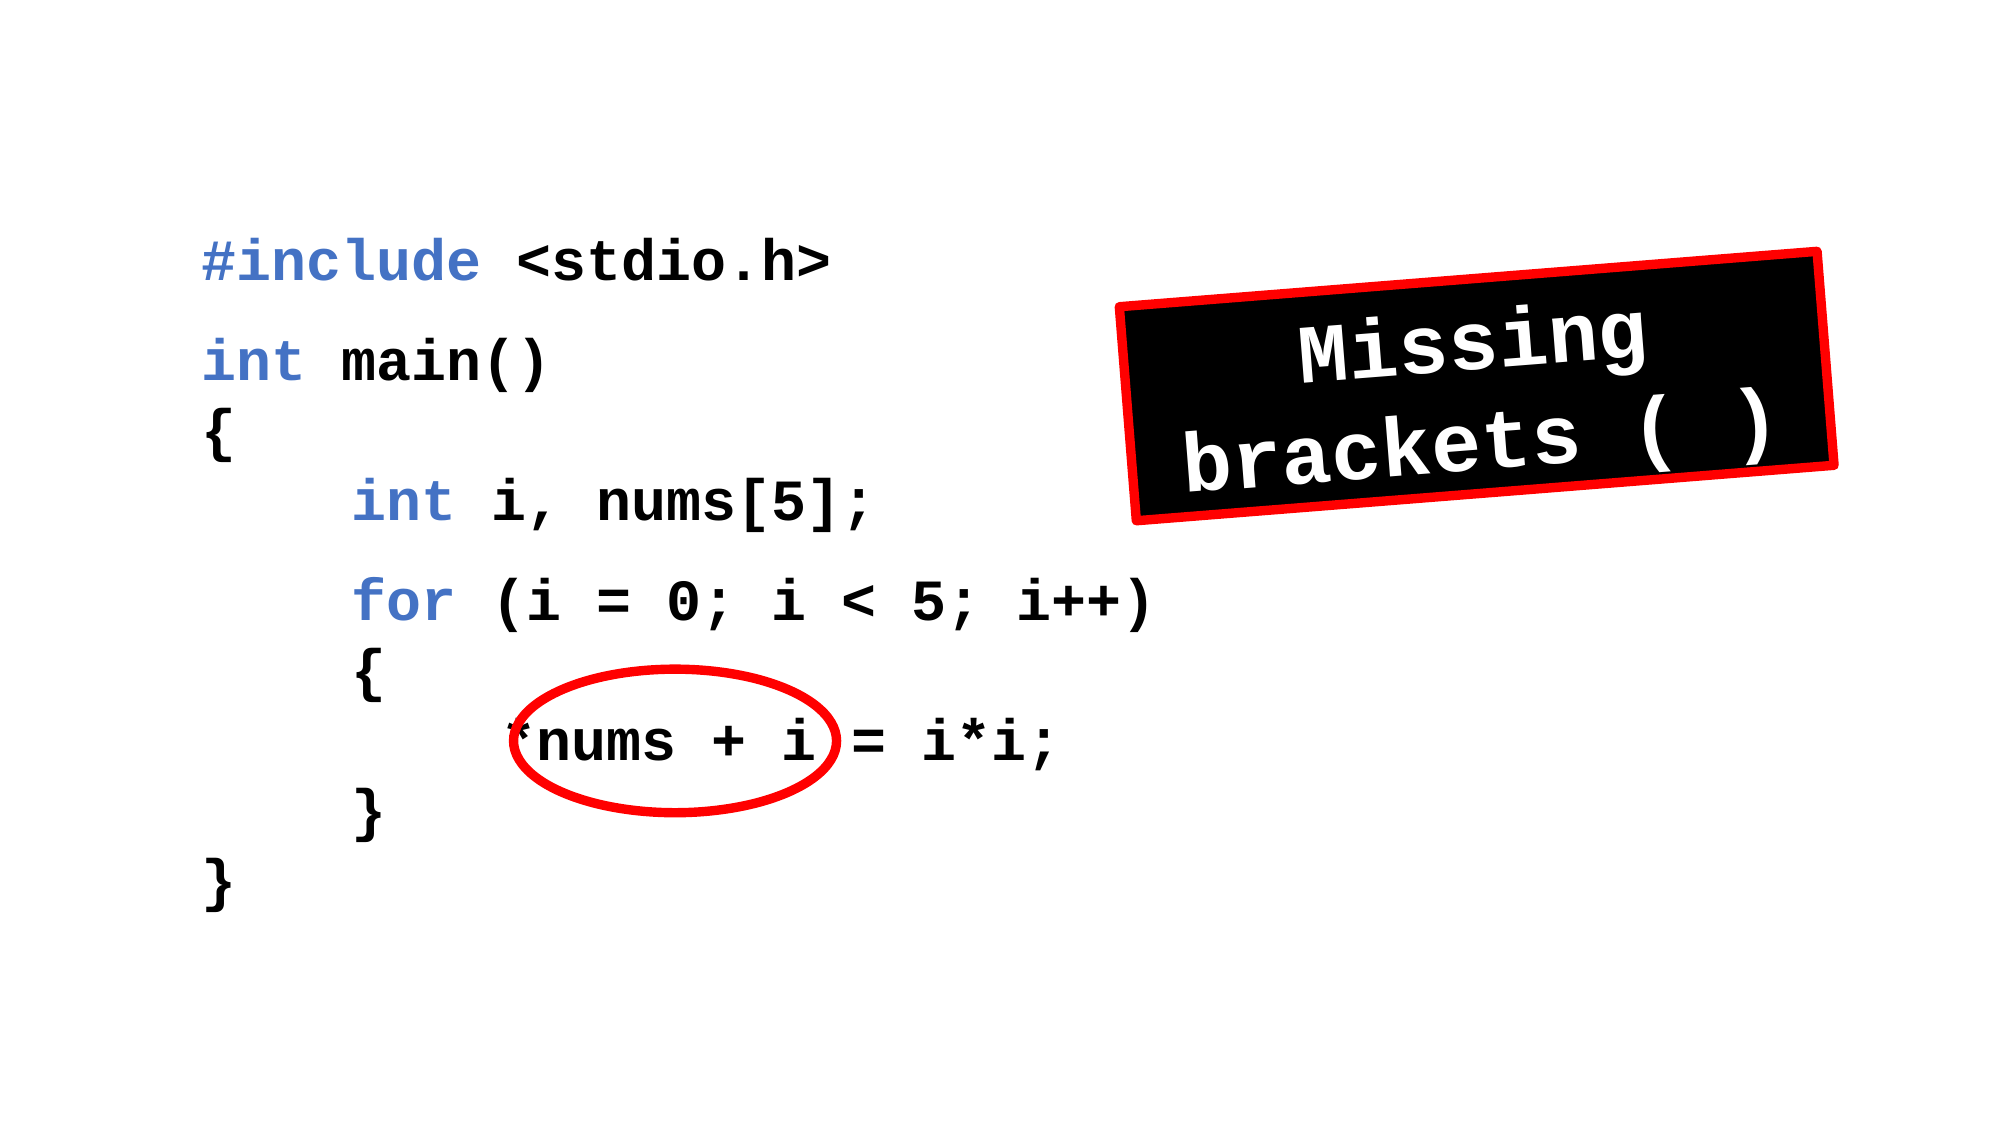

#include <stdio.h>

int main()
{
	int i, nums[5];

	for (i = 0; i < 5; i++)
	{
		*nums + i = i*i;
	}
}
Missing brackets ( )